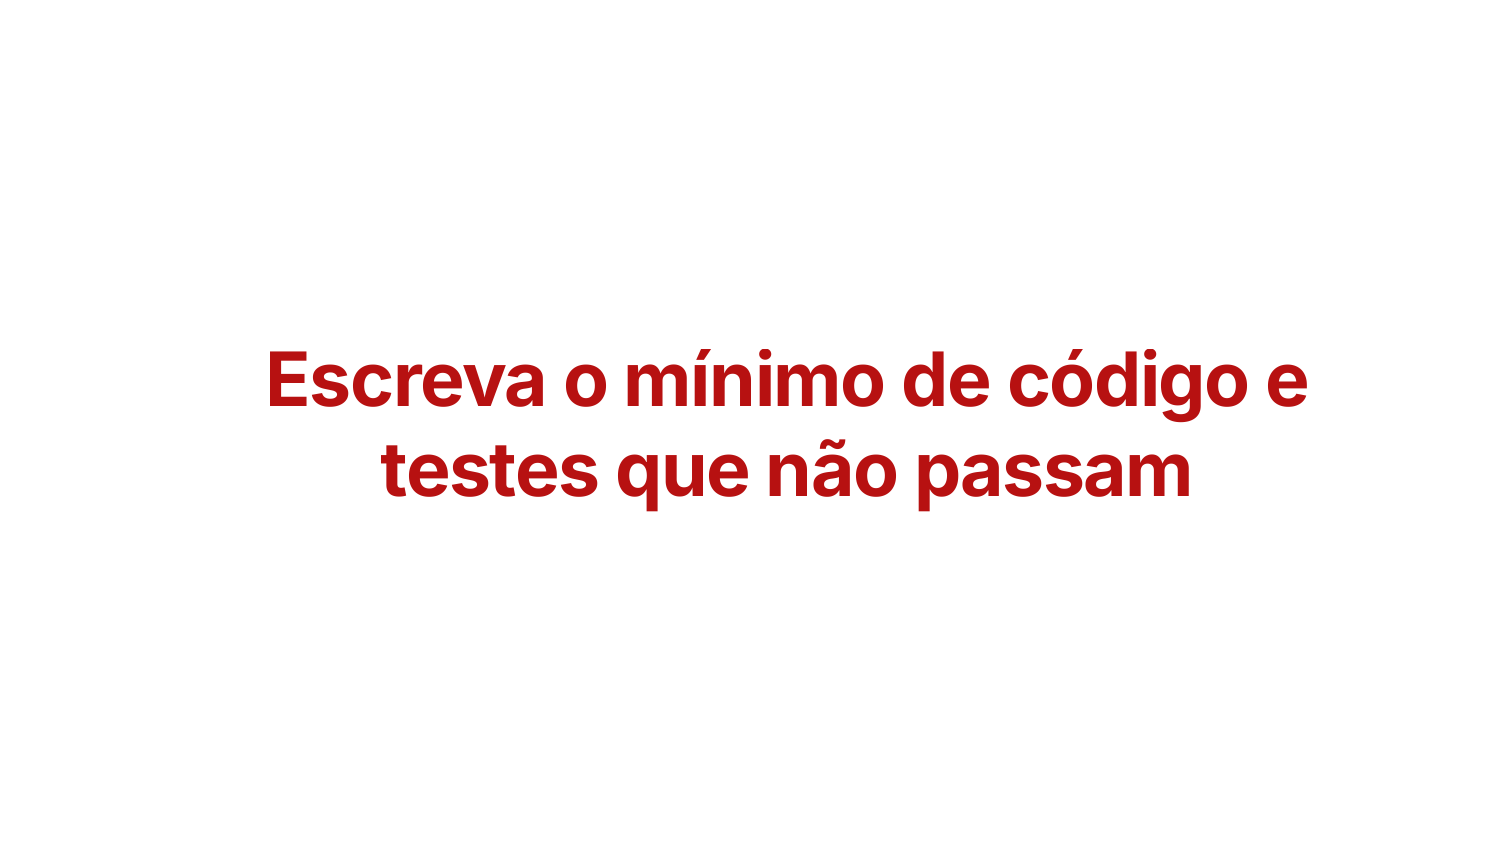

Escreva o mínimo de código e testes que não passam